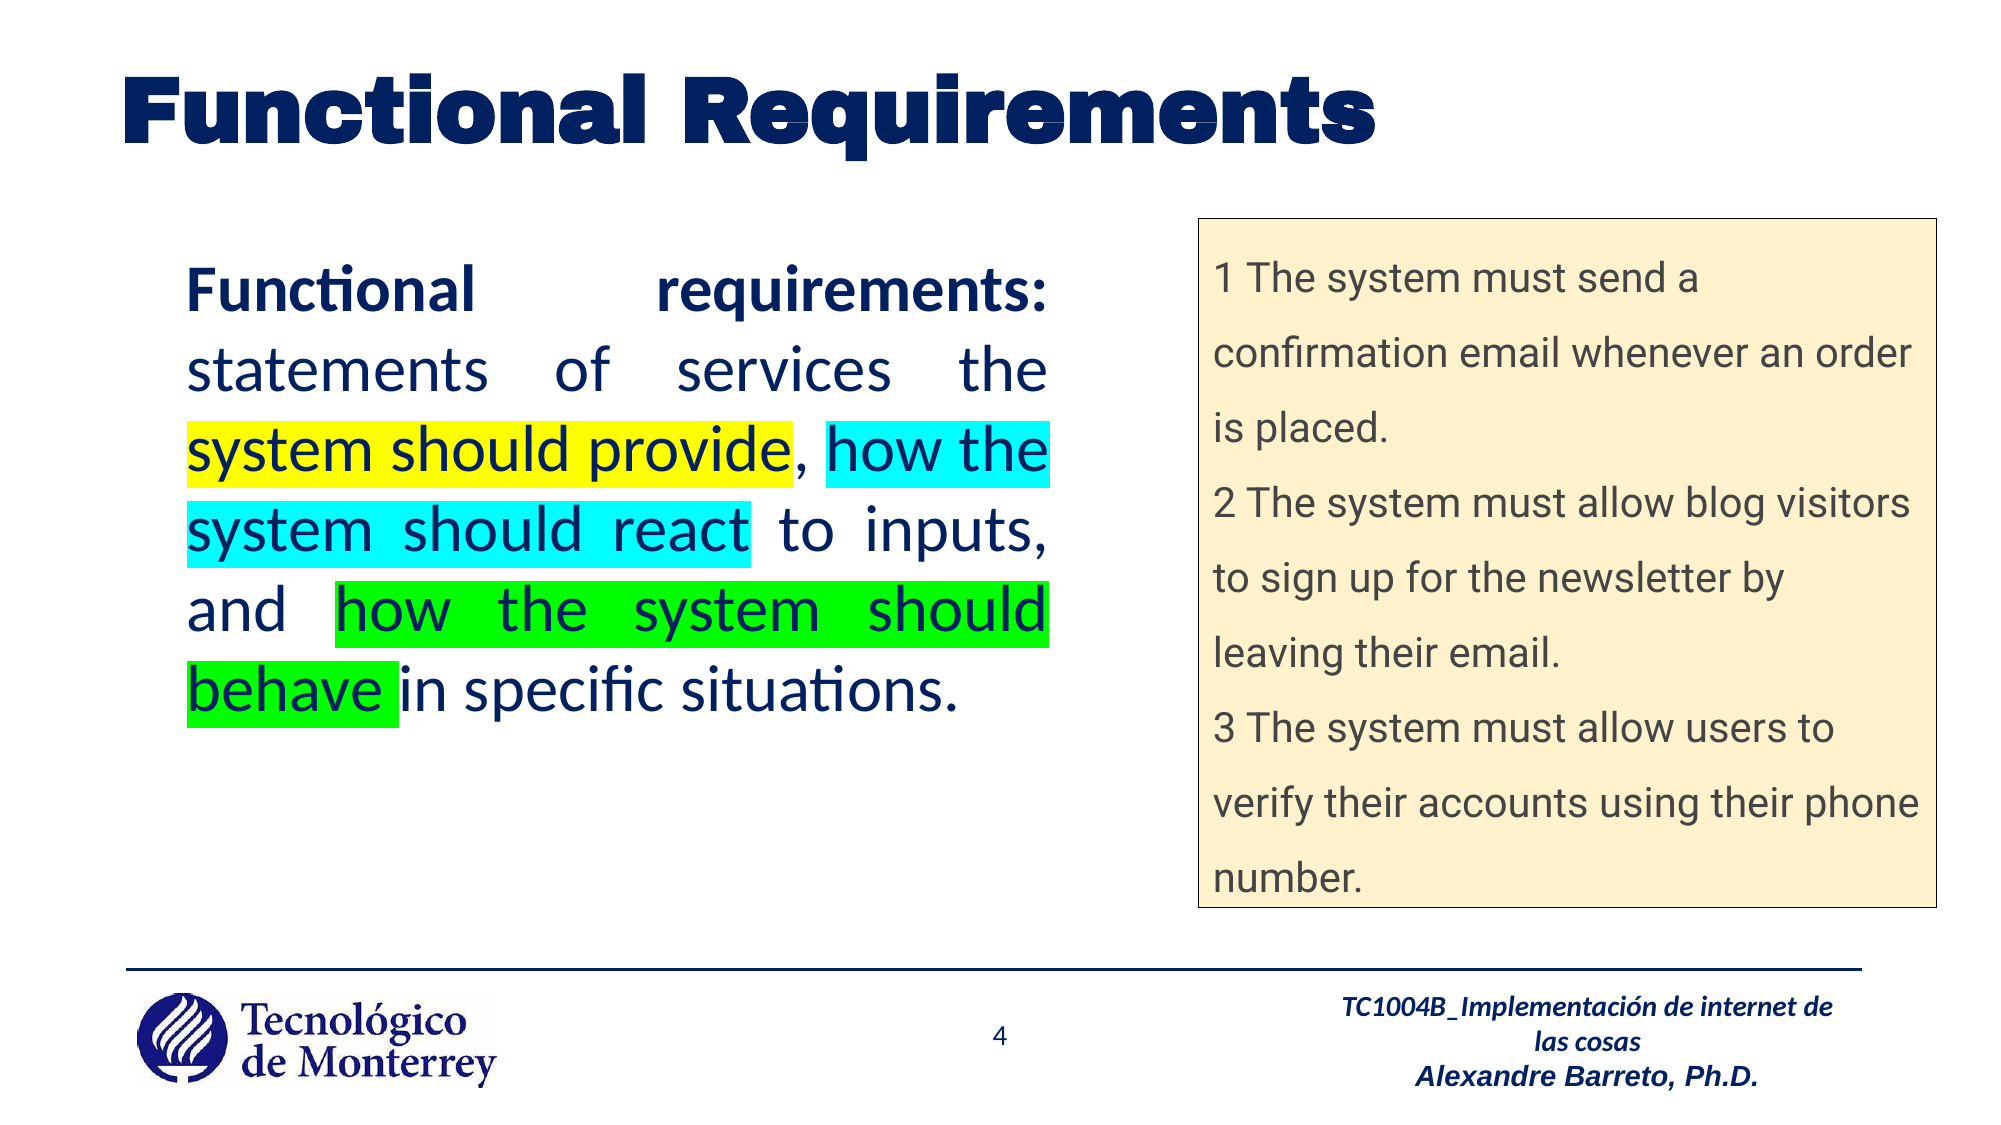

# Functional Requirements
1 The system must send a confirmation email whenever an order is placed.
2 The system must allow blog visitors to sign up for the newsletter by leaving their email.
3 The system must allow users to verify their accounts using their phone number.
Functional requirements: statements of services the system should provide, how the system should react to inputs, and how the system should behave in specific situations.